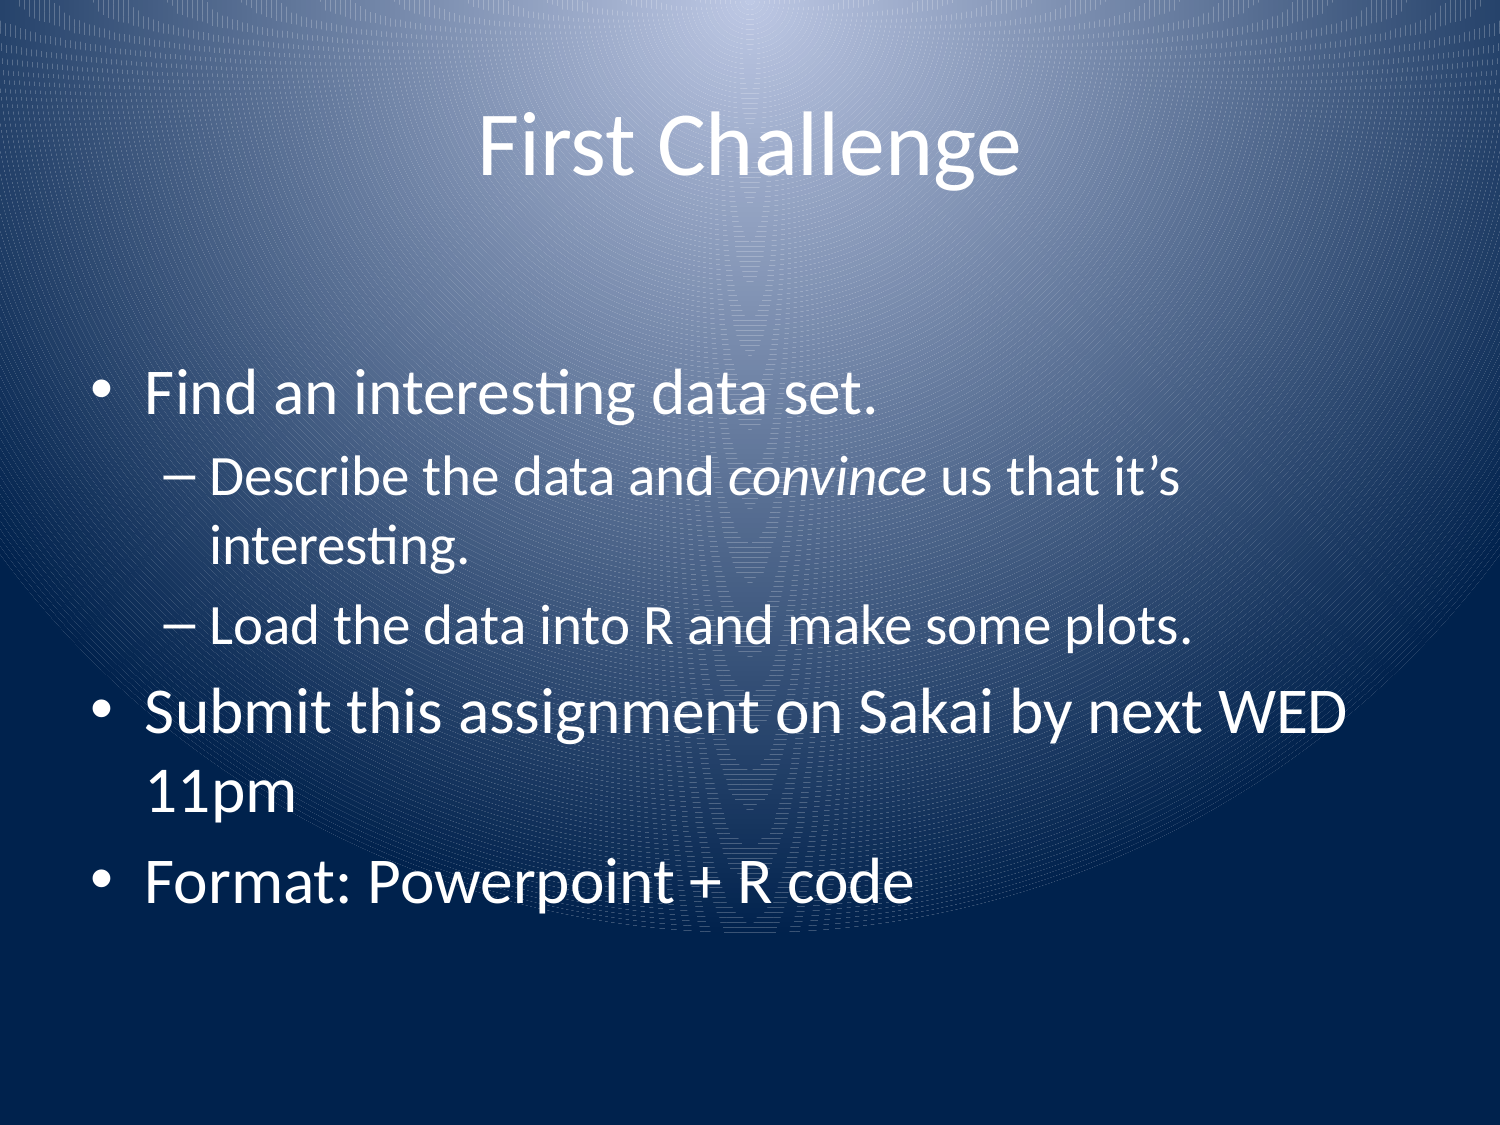

# First Challenge

Find an interesting data set.
Describe the data and convince us that it’s interesting.
Load the data into R and make some plots.
Submit this assignment on Sakai by next WED 11pm
Format: Powerpoint + R code